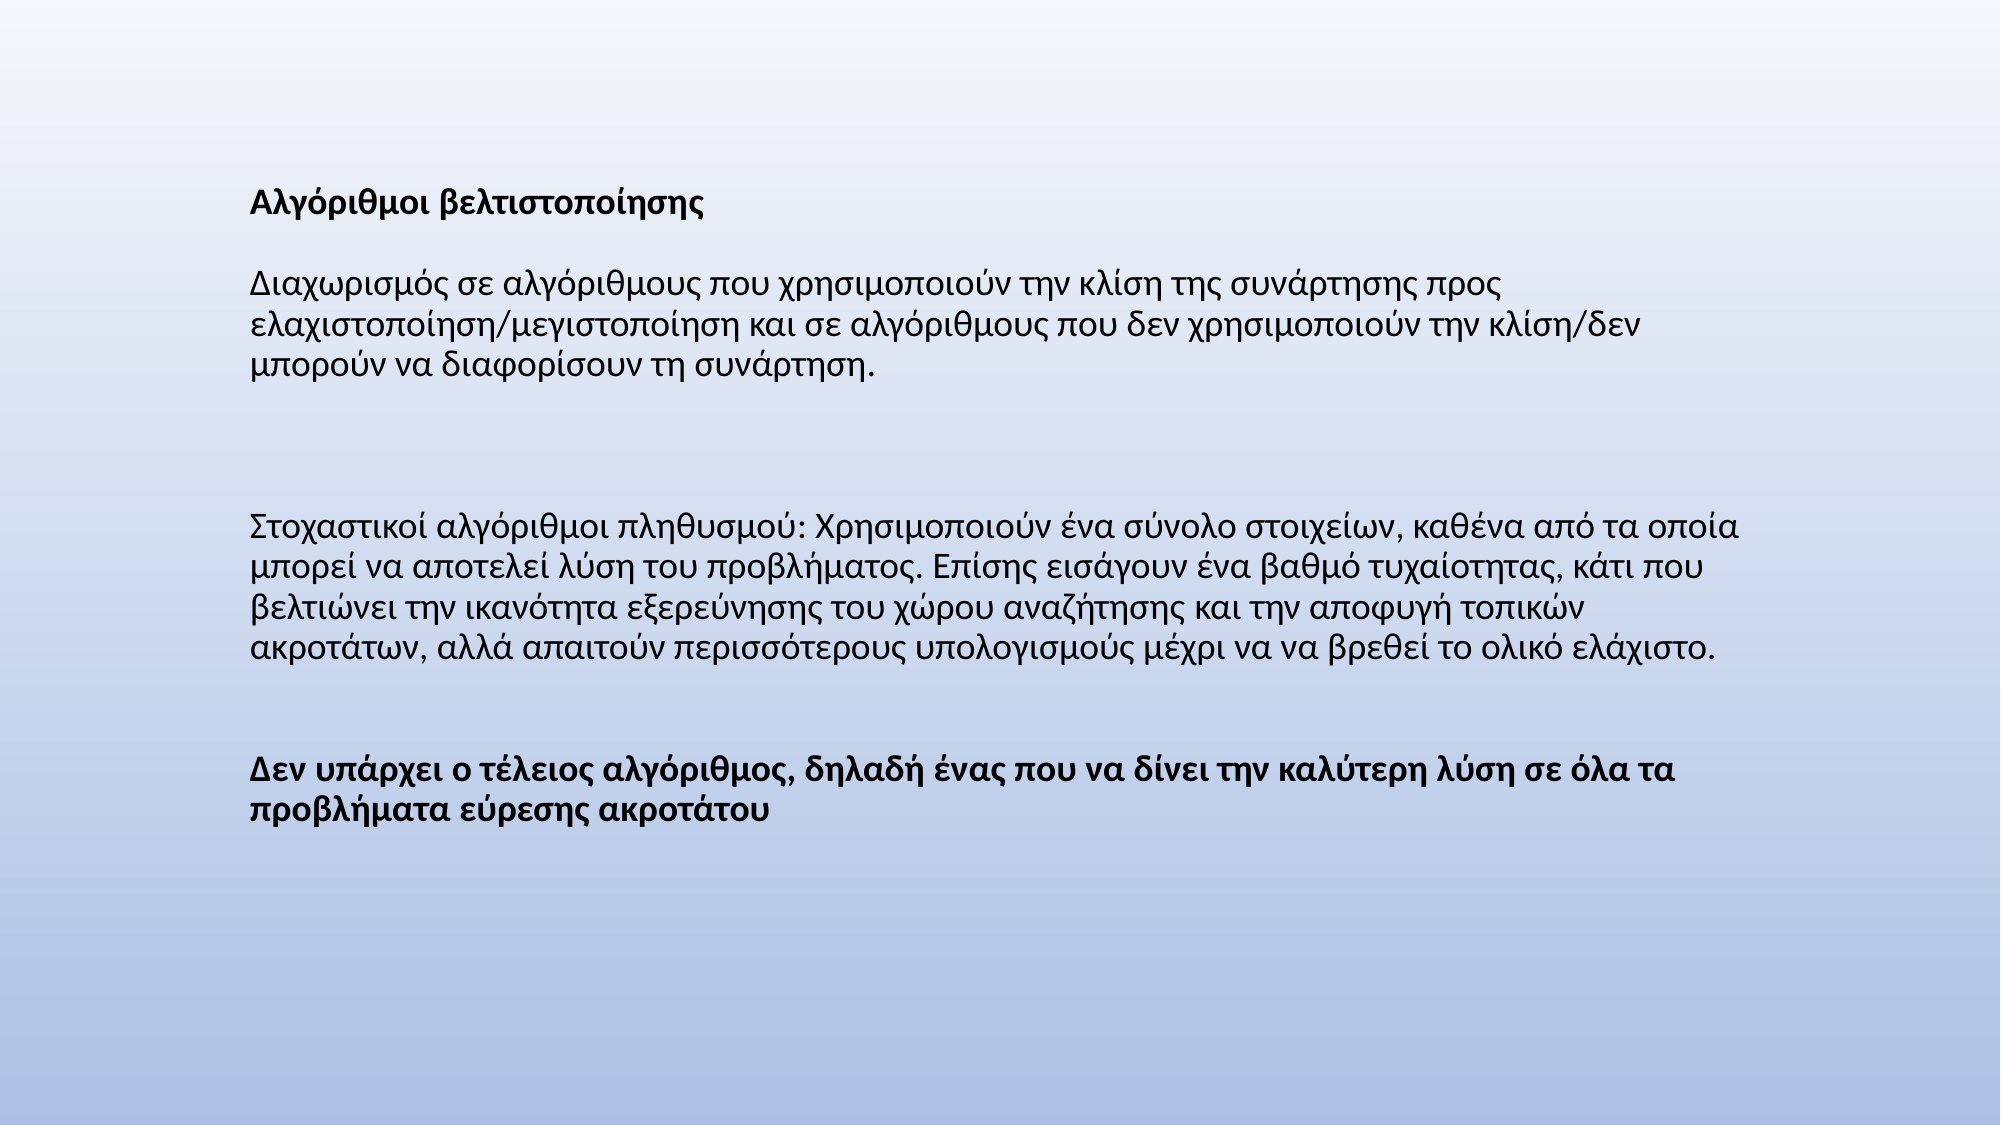

# Αλγόριθμοι βελτιστοποίησης Διαχωρισμός σε αλγόριθμους που χρησιμοποιούν την κλίση της συνάρτησης προς ελαχιστοποίηση/μεγιστοποίηση και σε αλγόριθμους που δεν χρησιμοποιούν την κλίση/δεν μπορούν να διαφορίσουν τη συνάρτηση. Στοχαστικοί αλγόριθμοι πληθυσμού: Χρησιμοποιούν ένα σύνολο στοιχείων, καθένα από τα οποία  μπορεί να αποτελεί λύση του προβλήματος. Επίσης εισάγουν ένα βαθμό τυχαίοτητας, κάτι που βελτιώνει την ικανότητα εξερεύνησης του χώρου αναζήτησης και την αποφυγή τοπικών ακροτάτων, αλλά απαιτούν περισσότερους υπολογισμούς μέχρι να να βρεθεί το ολικό ελάχιστο. Δεν υπάρχει ο τέλειος αλγόριθμος, δηλαδή ένας που να δίνει την καλύτερη λύση σε όλα τα προβλήματα εύρεσης ακροτάτου